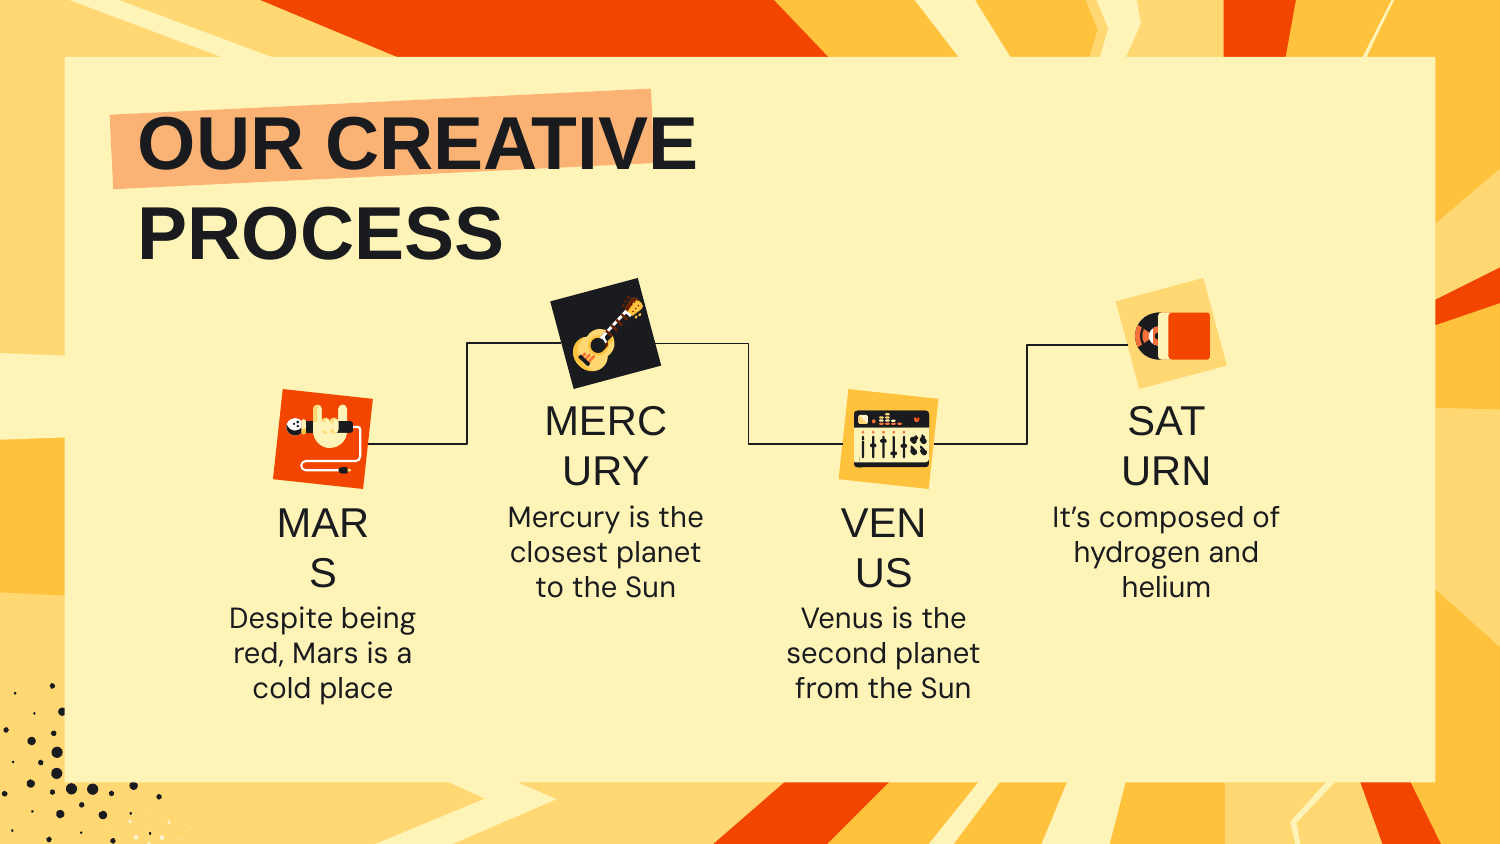

# OUR CREATIVE PROCESS

MERCURY
SATURN
Mercury is the closest planet to the Sun
It’s composed of hydrogen and helium
MARS
VENUS
Despite being red, Mars is a cold place
Venus is the second planet from the Sun